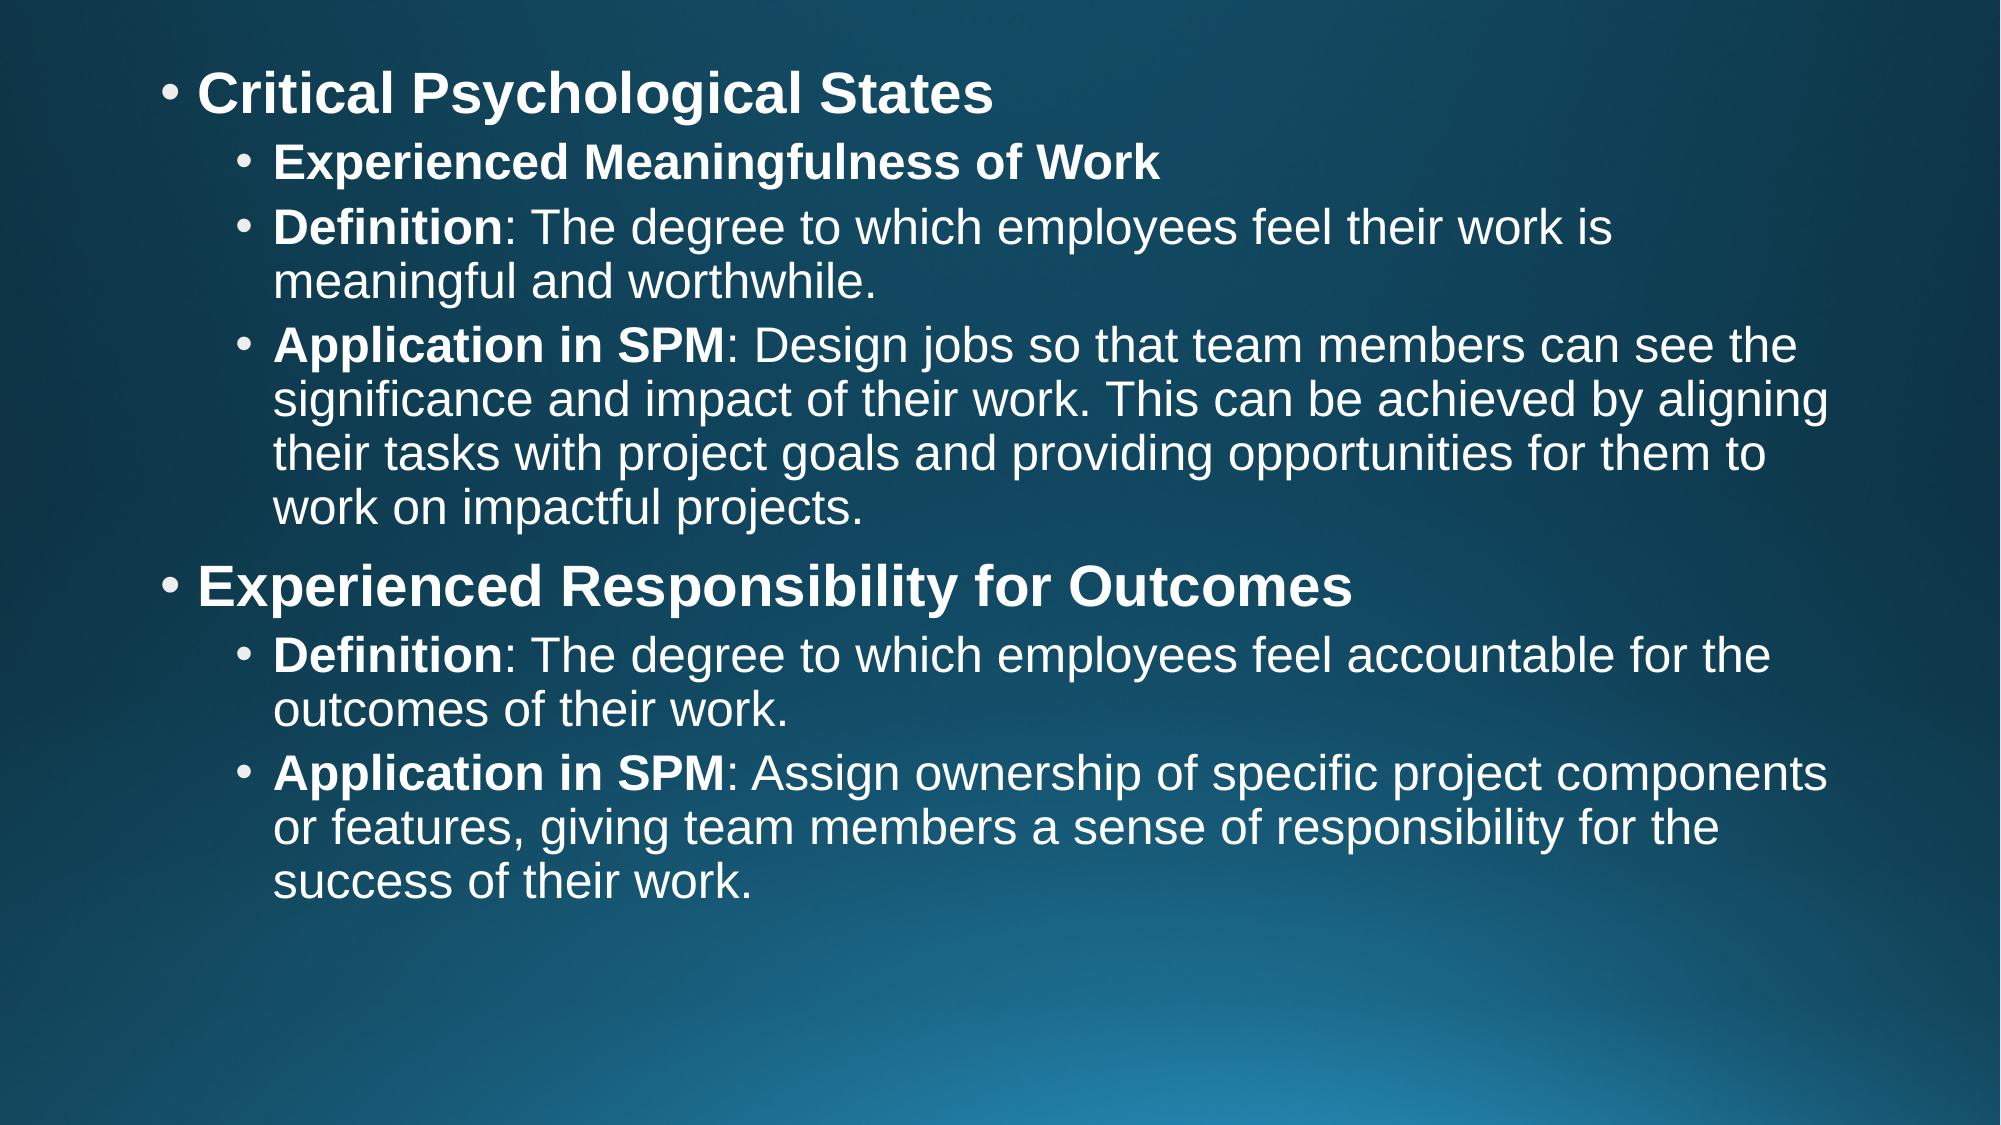

Critical Psychological States
Experienced Meaningfulness of Work
Definition: The degree to which employees feel their work is meaningful and worthwhile.
Application in SPM: Design jobs so that team members can see the significance and impact of their work. This can be achieved by aligning their tasks with project goals and providing opportunities for them to work on impactful projects.
Experienced Responsibility for Outcomes
Definition: The degree to which employees feel accountable for the outcomes of their work.
Application in SPM: Assign ownership of specific project components or features, giving team members a sense of responsibility for the success of their work.